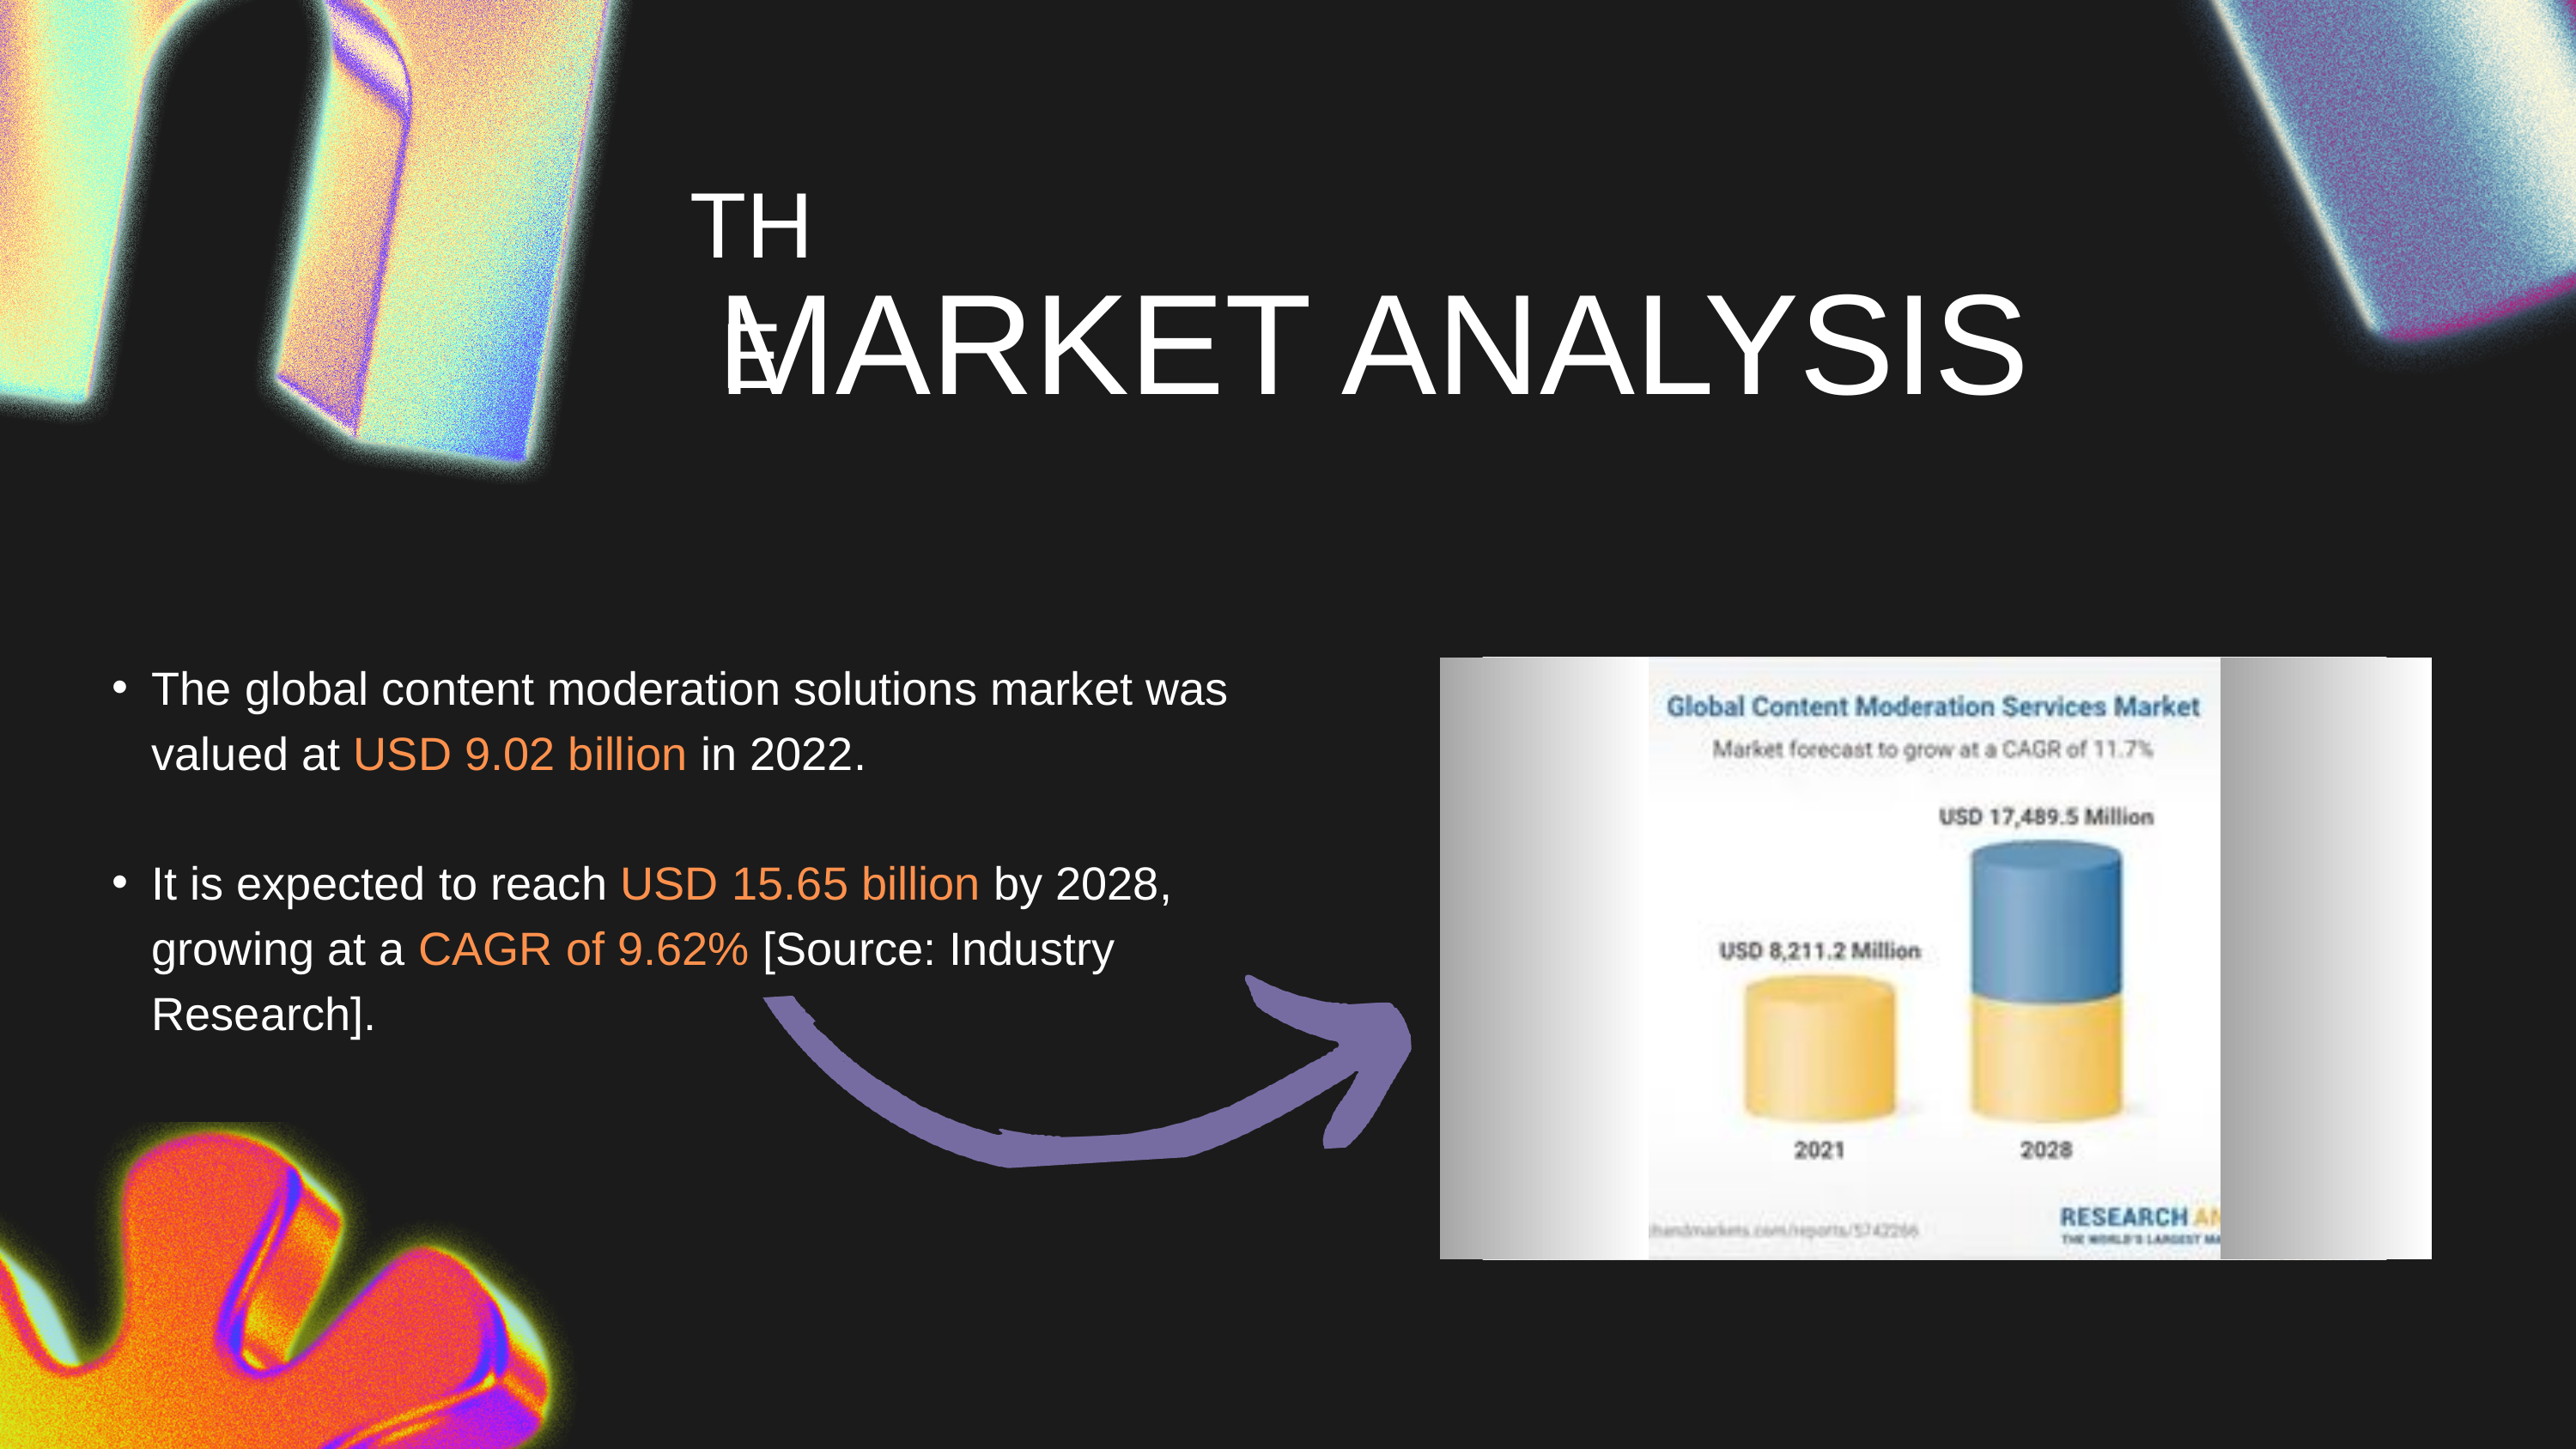

MARKET ANALYSIS
THE
The global content moderation solutions market was valued at USD 9.02 billion in 2022.

It is expected to reach USD 15.65 billion by 2028, growing at a CAGR of 9.62% [Source: Industry Research].